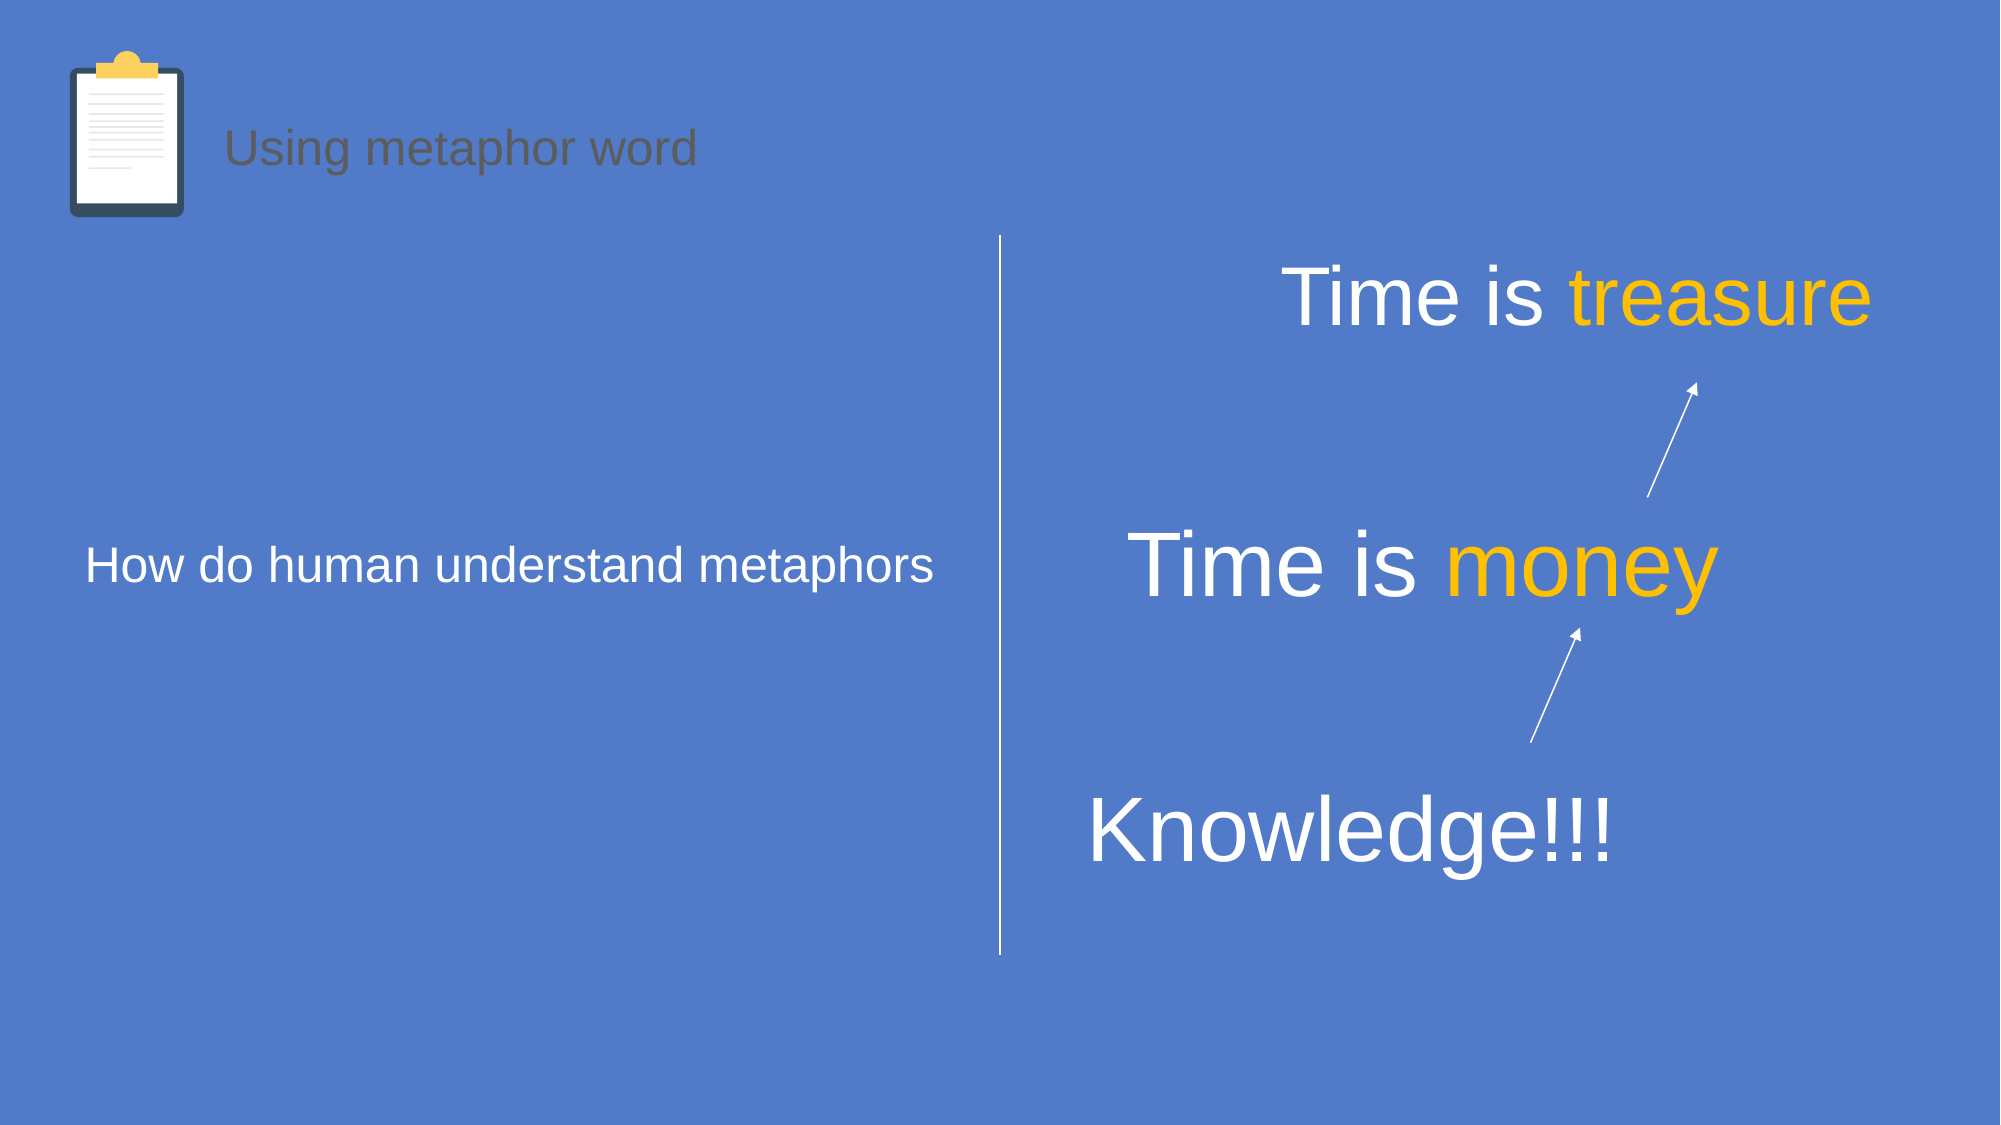

Using metaphor word
Time is treasure
Time is money
How do human understand metaphors
Knowledge!!!